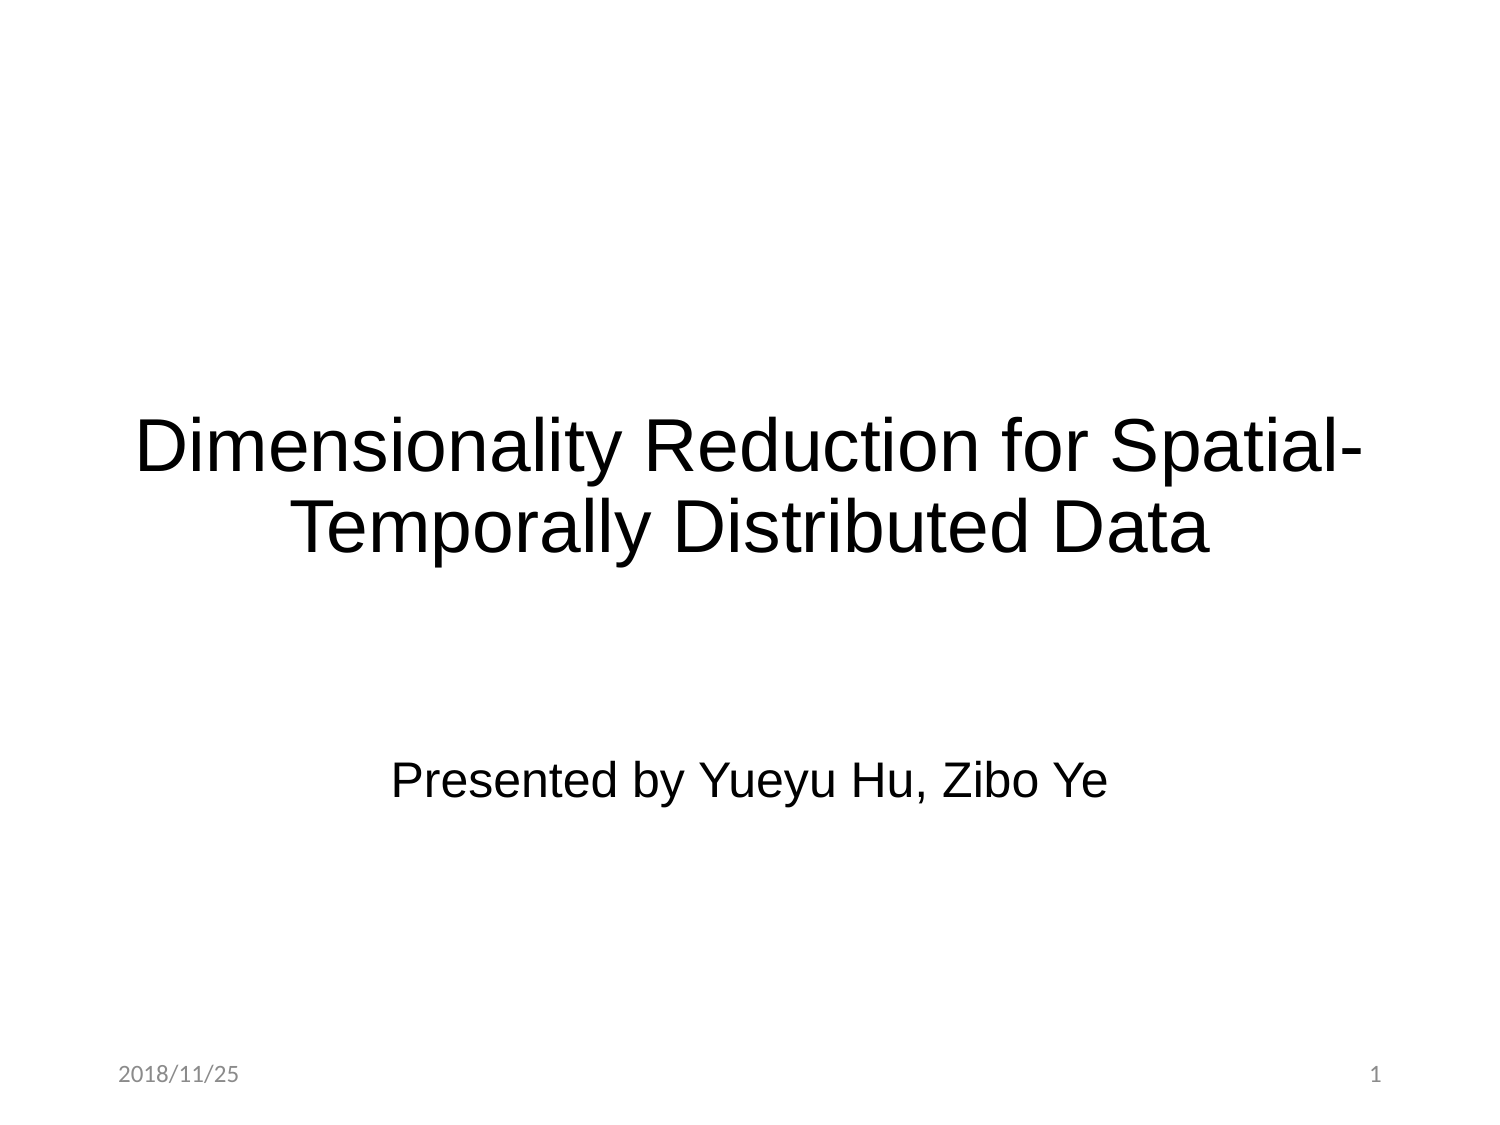

# Dimensionality Reduction for Spatial-Temporally Distributed Data

Presented by Yueyu Hu, Zibo Ye
2018/11/25
1